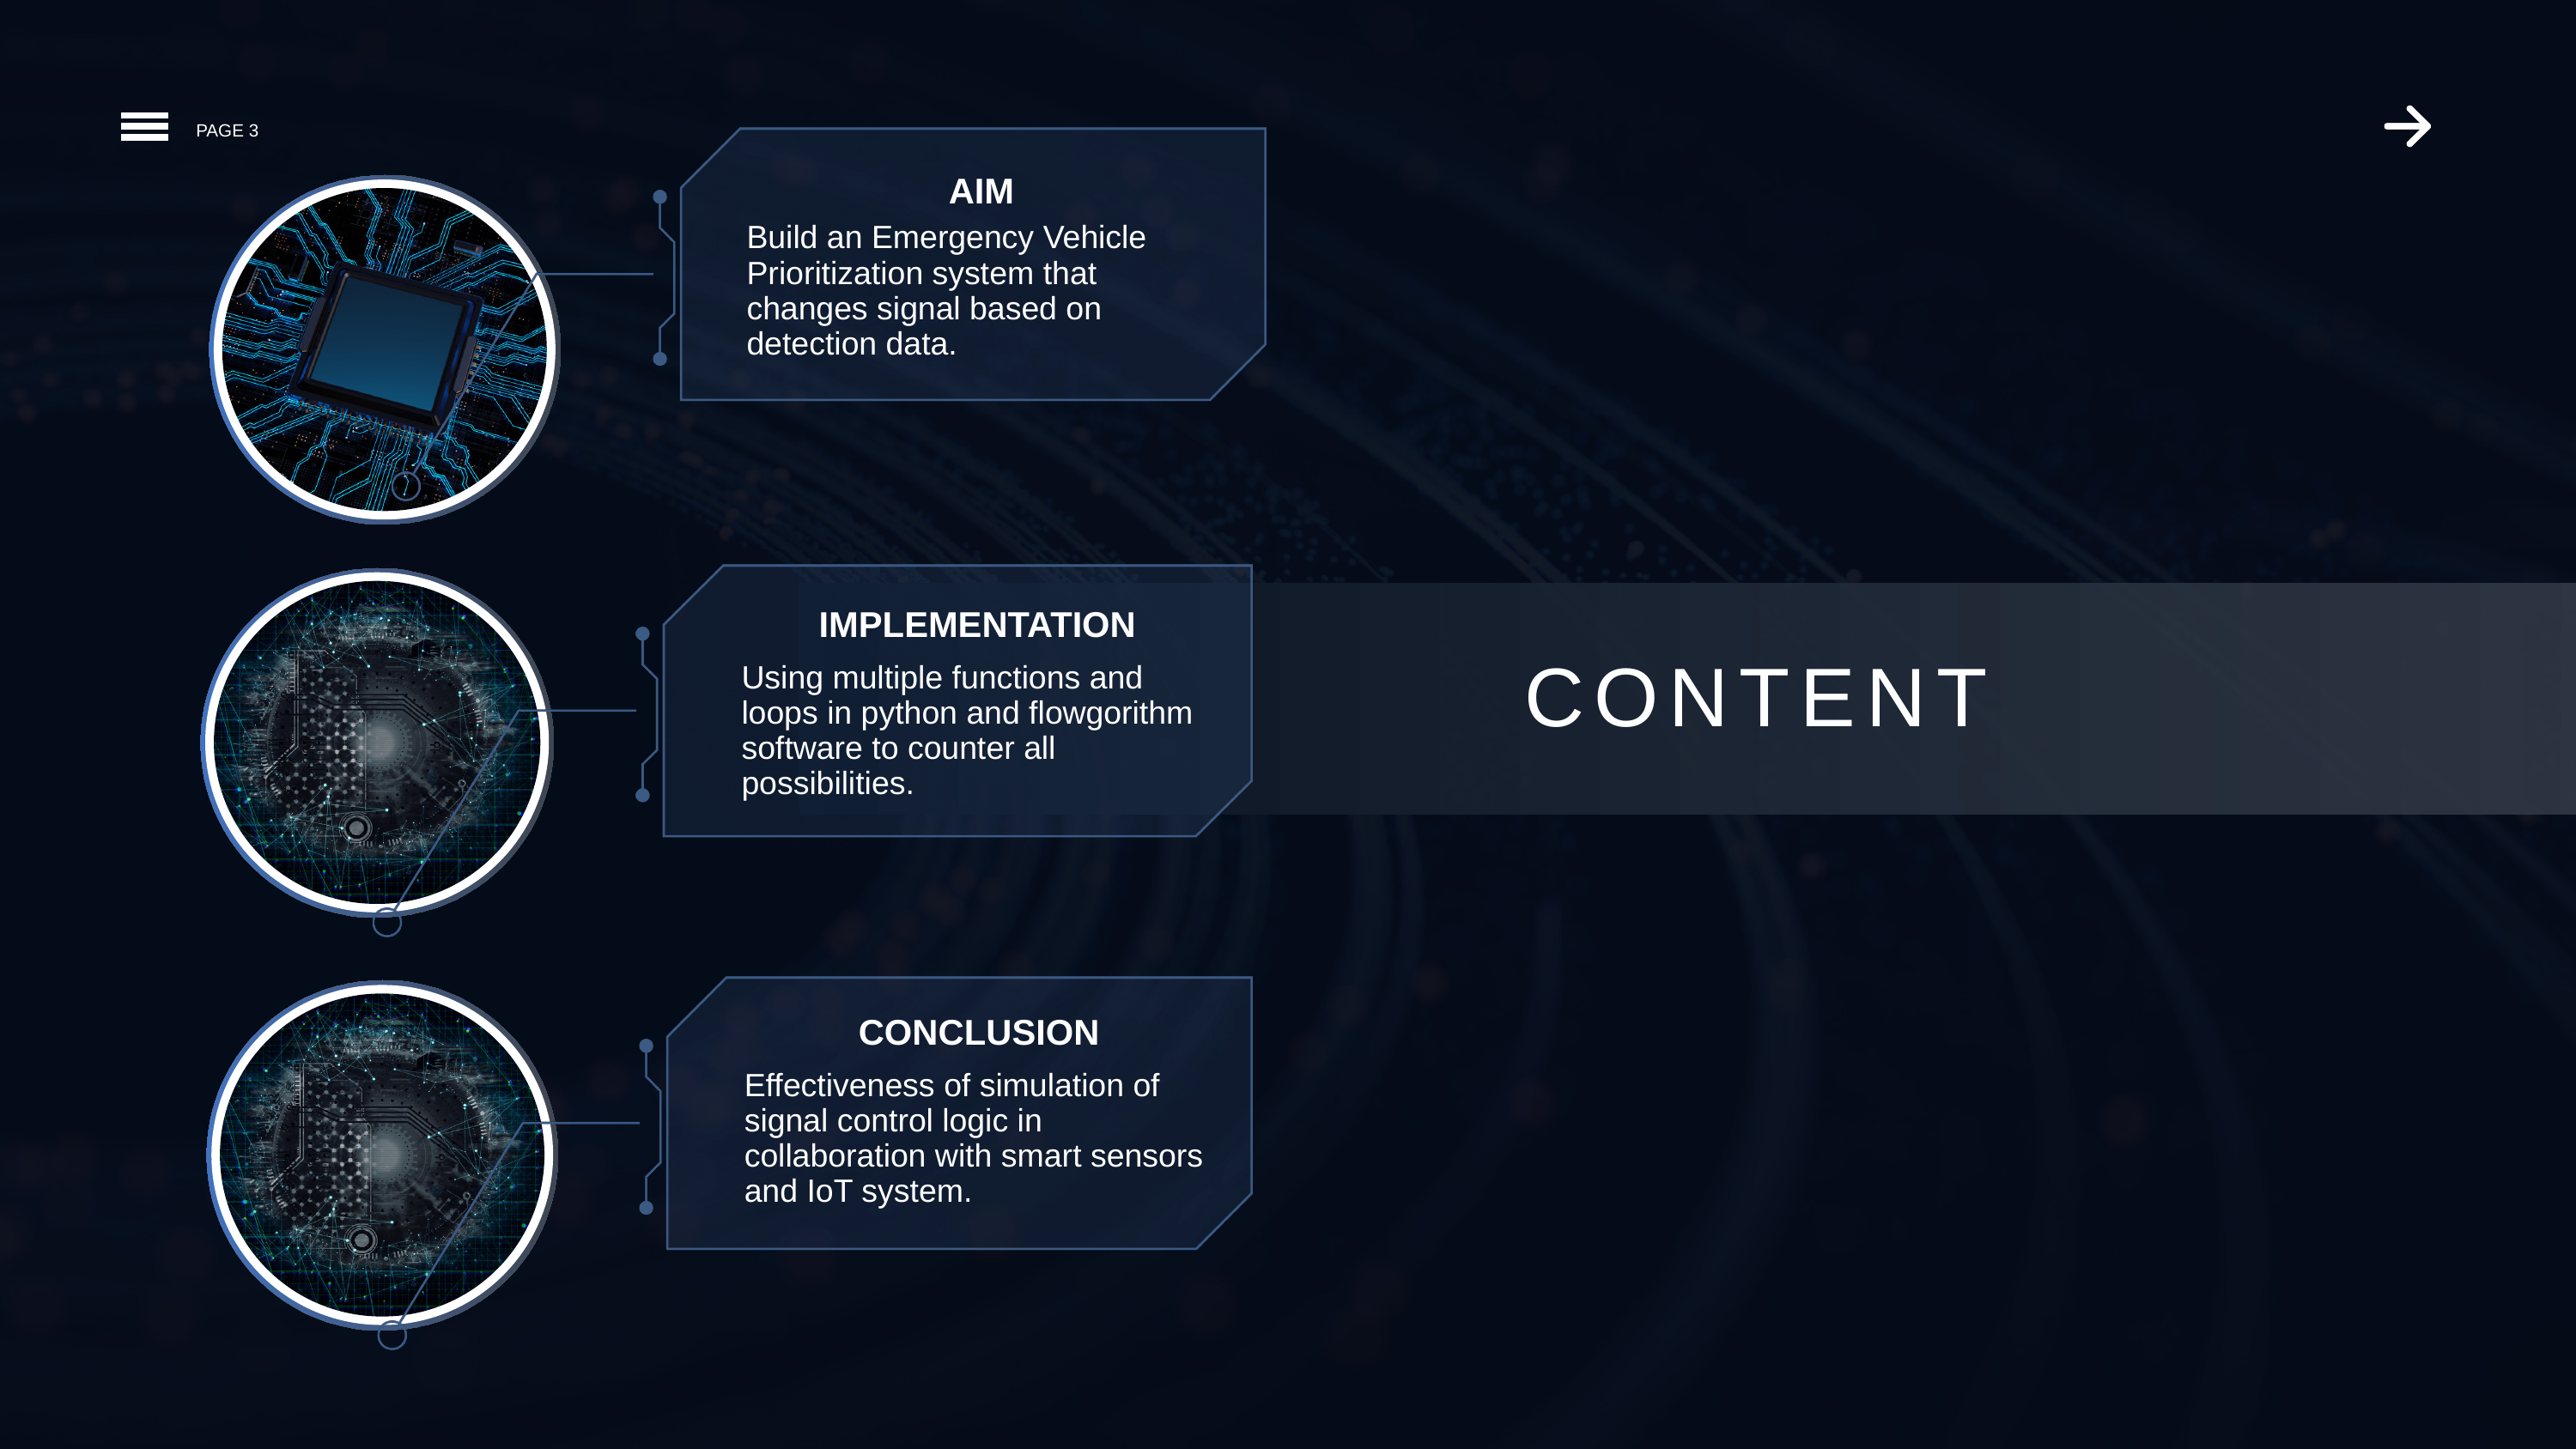

PAGE 3

AIM

Build an Emergency Vehicle Prioritization system that changes signal based on detection data.

IMPLEMENTATION
Using multiple functions and loops in python and flowgorithm software to counter all possibilities.

CONTENT

CONCLUSION
Effectiveness of simulation of signal control logic in collaboration with smart sensors and IoT system.